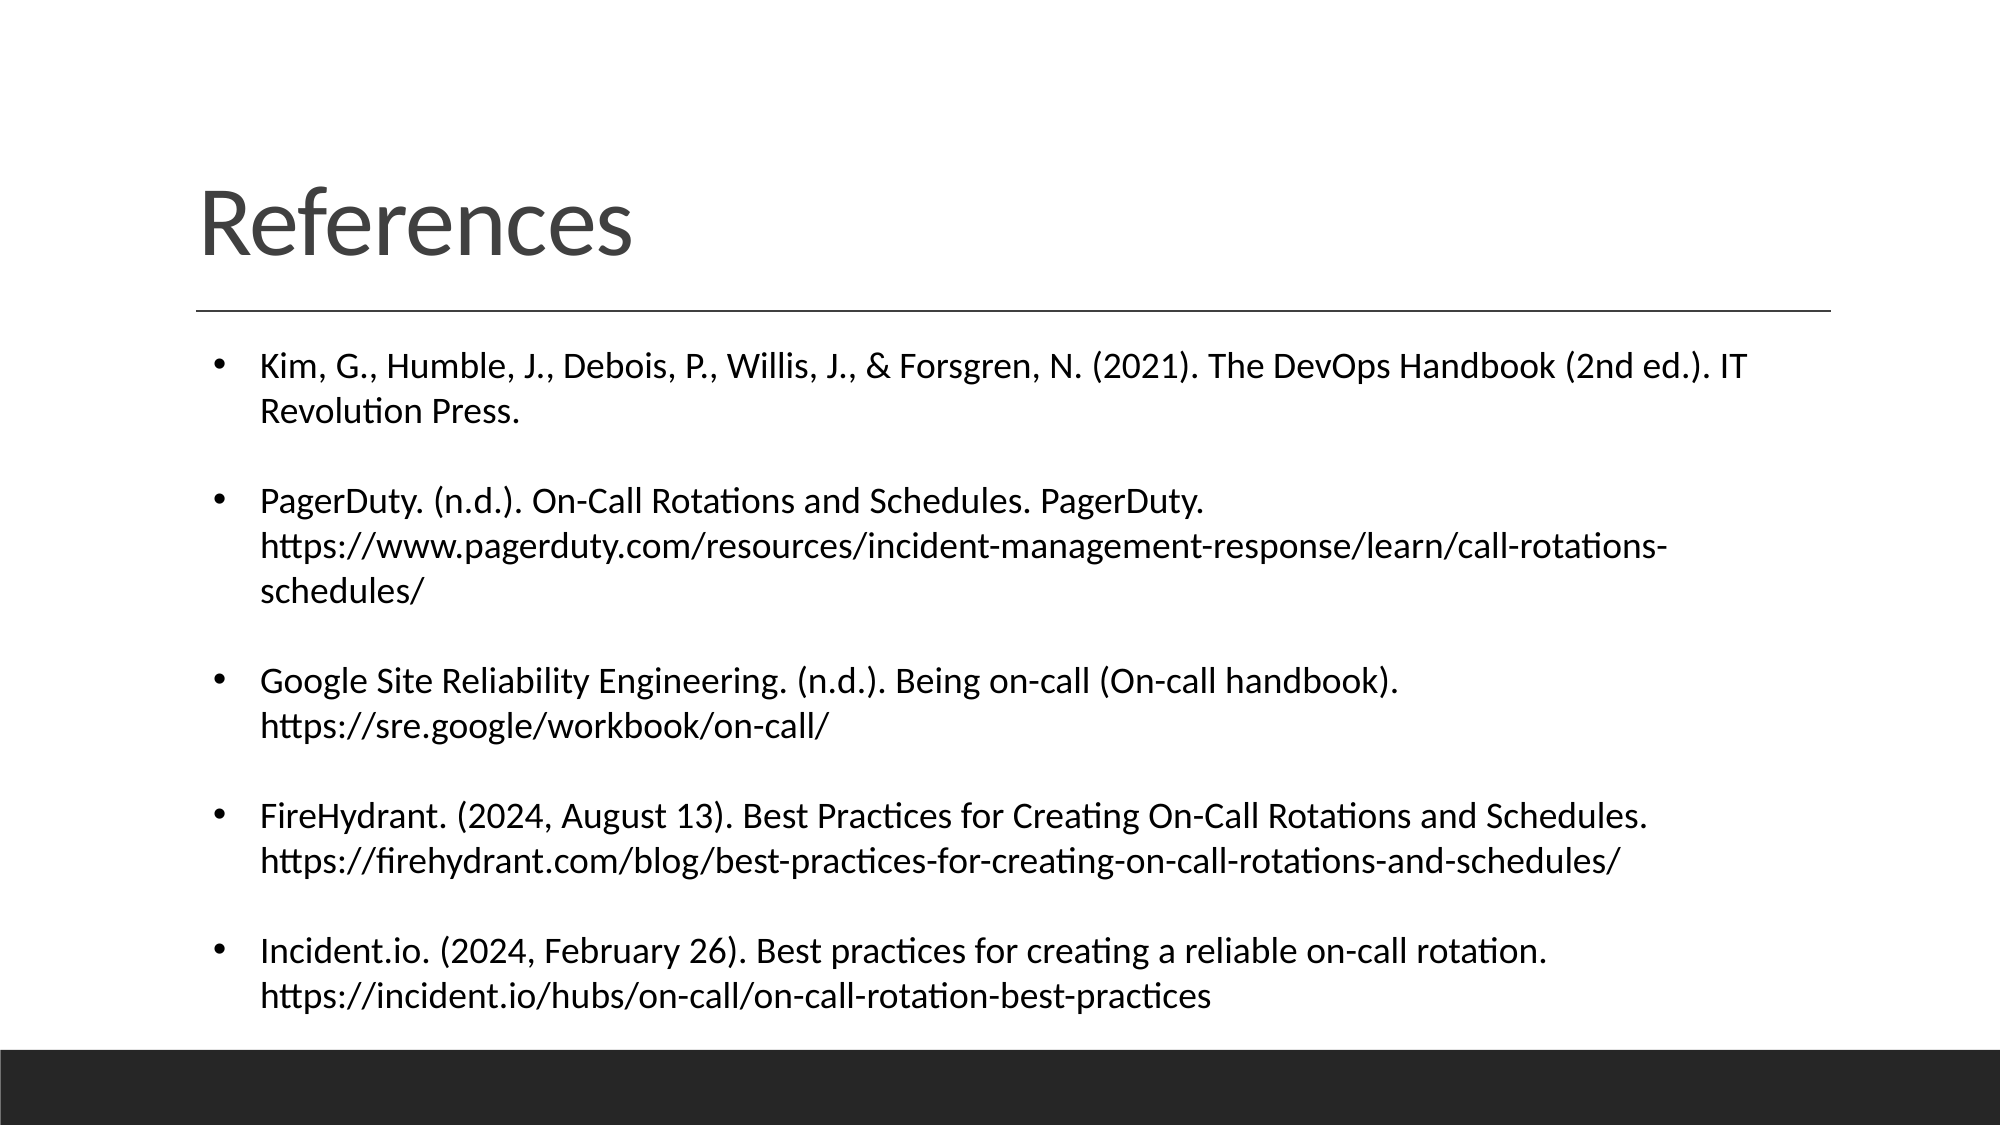

# References
Kim, G., Humble, J., Debois, P., Willis, J., & Forsgren, N. (2021). The DevOps Handbook (2nd ed.). IT Revolution Press.
PagerDuty. (n.d.). On-Call Rotations and Schedules. PagerDuty. https://www.pagerduty.com/resources/incident-management-response/learn/call-rotations-schedules/
Google Site Reliability Engineering. (n.d.). Being on-call (On-call handbook). https://sre.google/workbook/on-call/
FireHydrant. (2024, August 13). Best Practices for Creating On-Call Rotations and Schedules. https://firehydrant.com/blog/best-practices-for-creating-on-call-rotations-and-schedules/
Incident.io. (2024, February 26). Best practices for creating a reliable on-call rotation. https://incident.io/hubs/on-call/on-call-rotation-best-practices